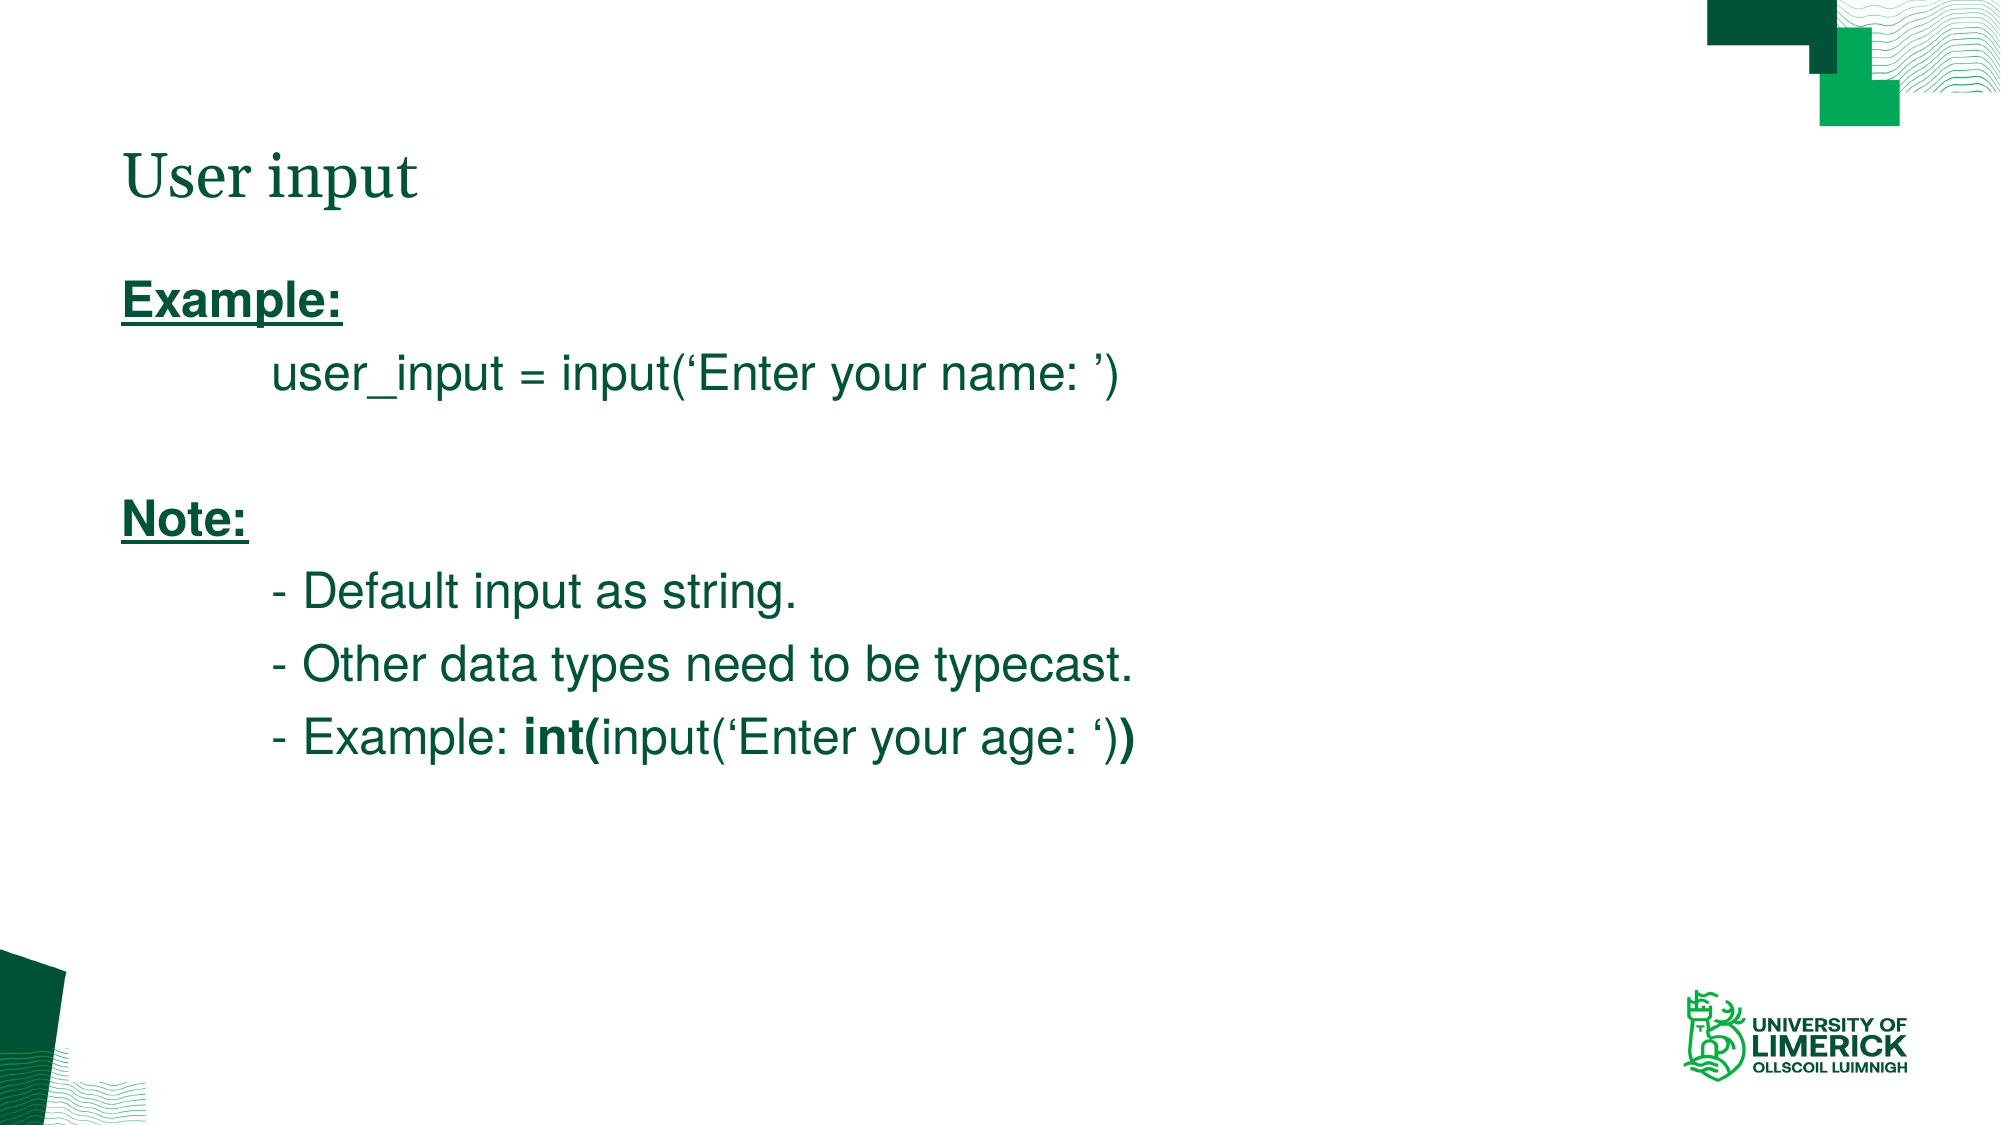

# User input
Example:
	user_input = input(‘Enter your name: ’)

Note:
	- Default input as string.
	- Other data types need to be typecast.
	- Example: int(input(‘Enter your age: ‘))